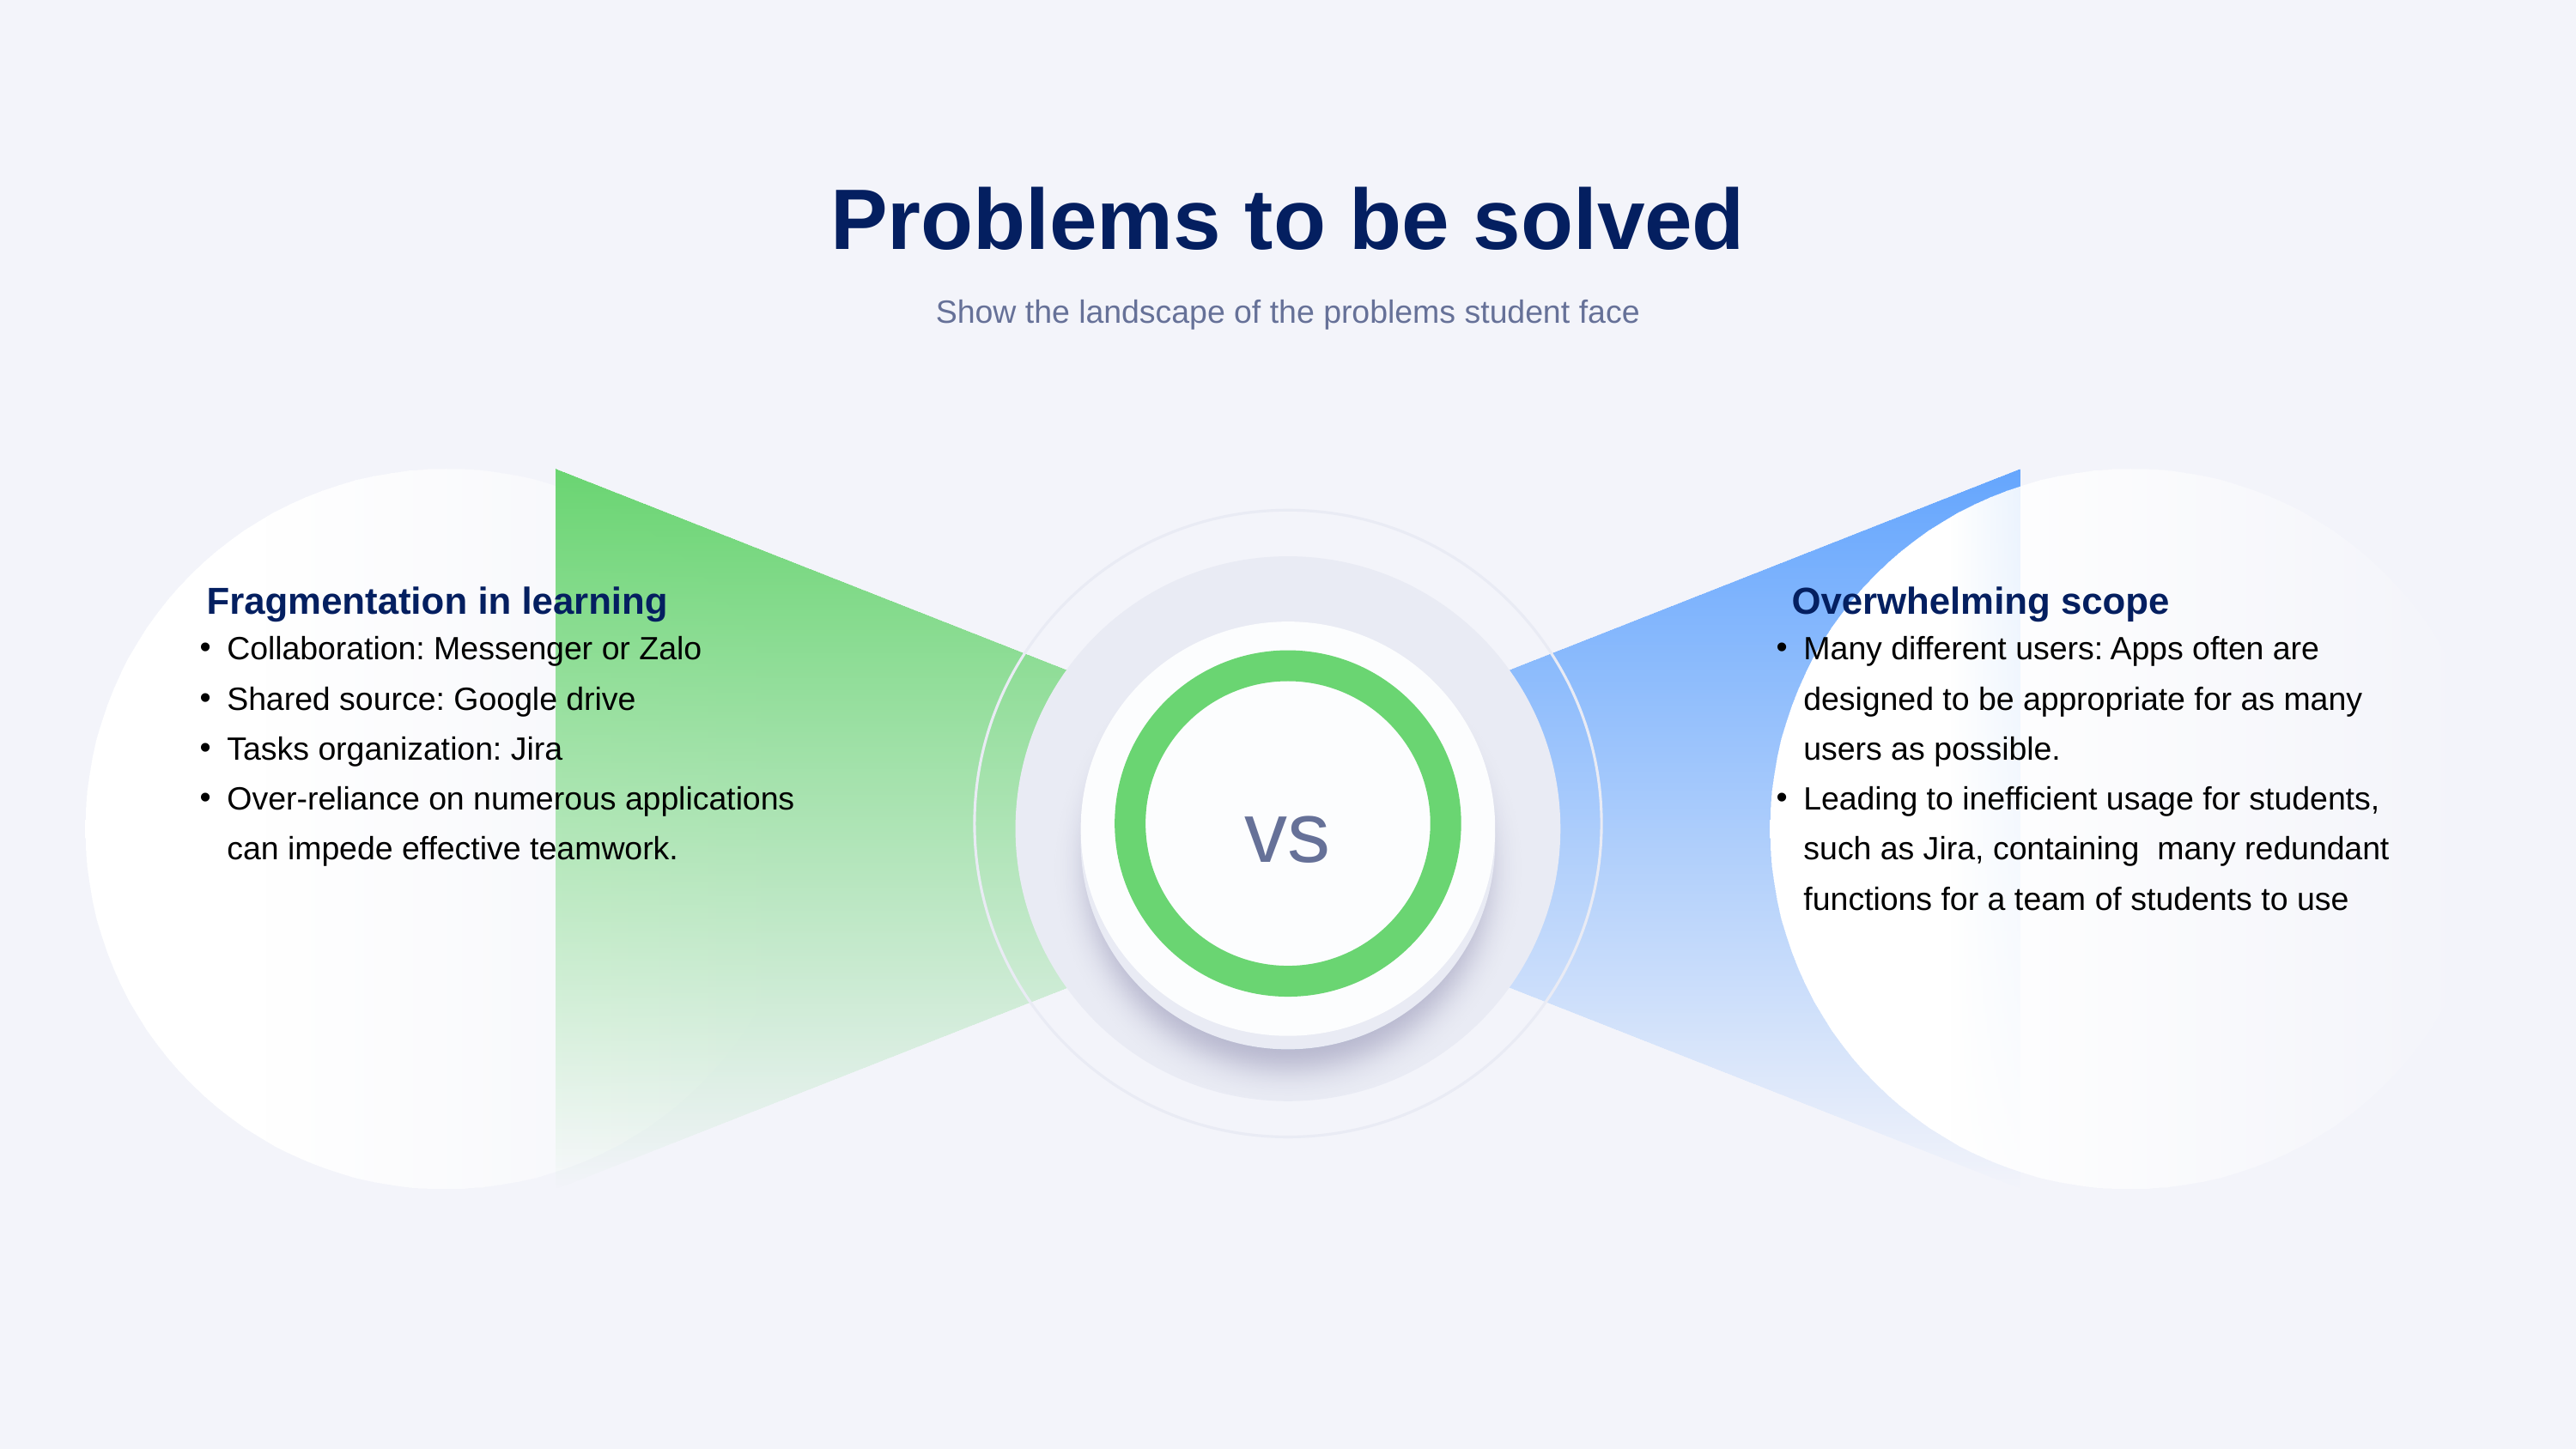

Problems to be solved
Show the landscape of the problems student face

Fragmentation in learning
Overwhelming scope
Collaboration: Messenger or Zalo
Shared source: Google drive
Tasks organization: Jira
Over-reliance on numerous applications can impede effective teamwork.
Many different users: Apps often are designed to be appropriate for as many users as possible.
Leading to inefficient usage for students, such as Jira, containing  many redundant functions for a team of students to use

vs